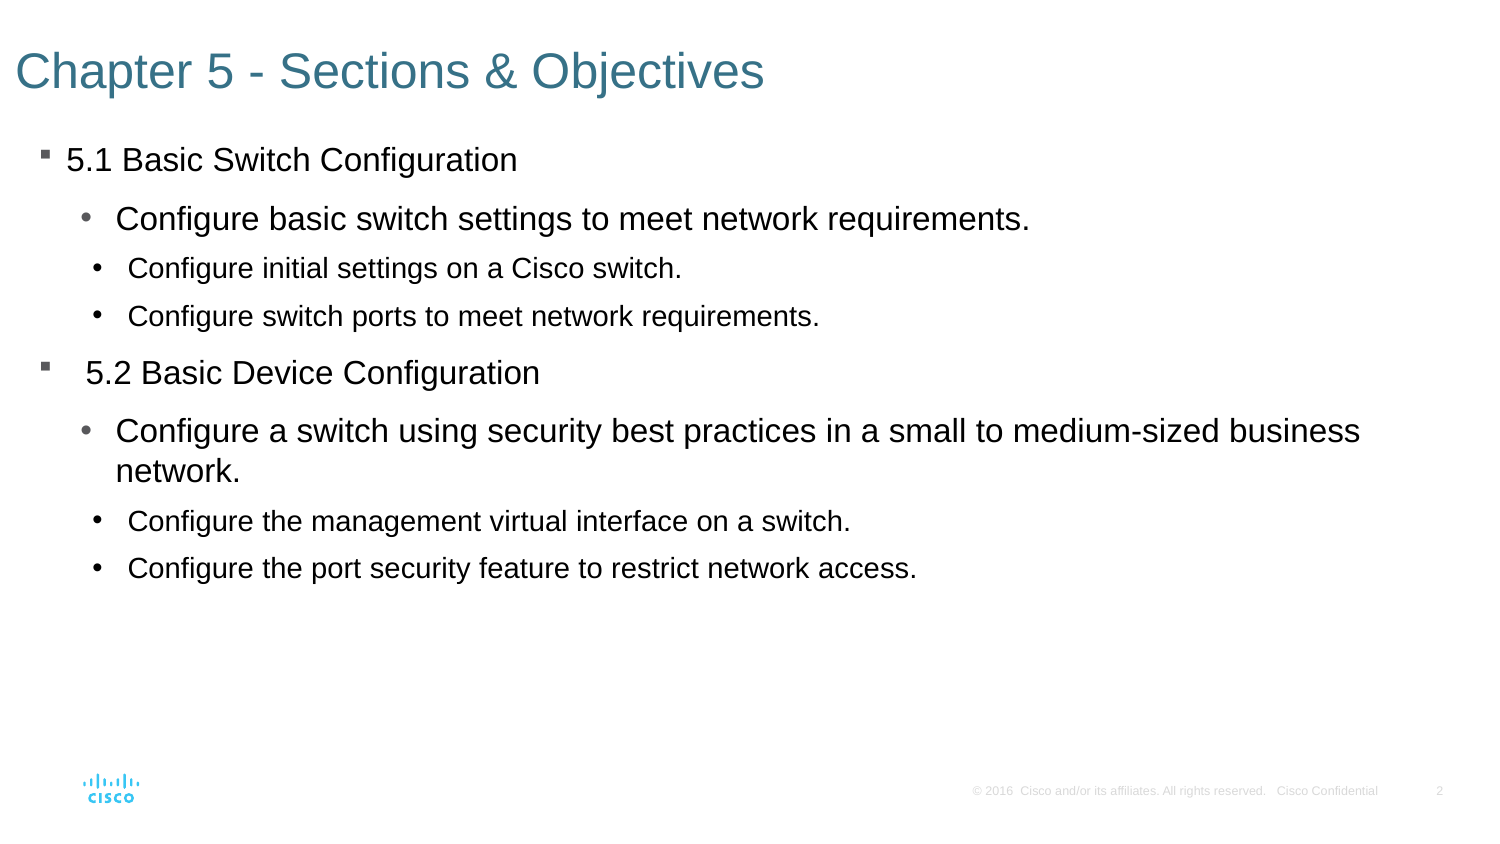

# Chapter 5 - Sections & Objectives
5.1 Basic Switch Configuration
Configure basic switch settings to meet network requirements.
Configure initial settings on a Cisco switch.
Configure switch ports to meet network requirements.
5.2 Basic Device Configuration
Configure a switch using security best practices in a small to medium-sized business network.
Configure the management virtual interface on a switch.
Configure the port security feature to restrict network access.